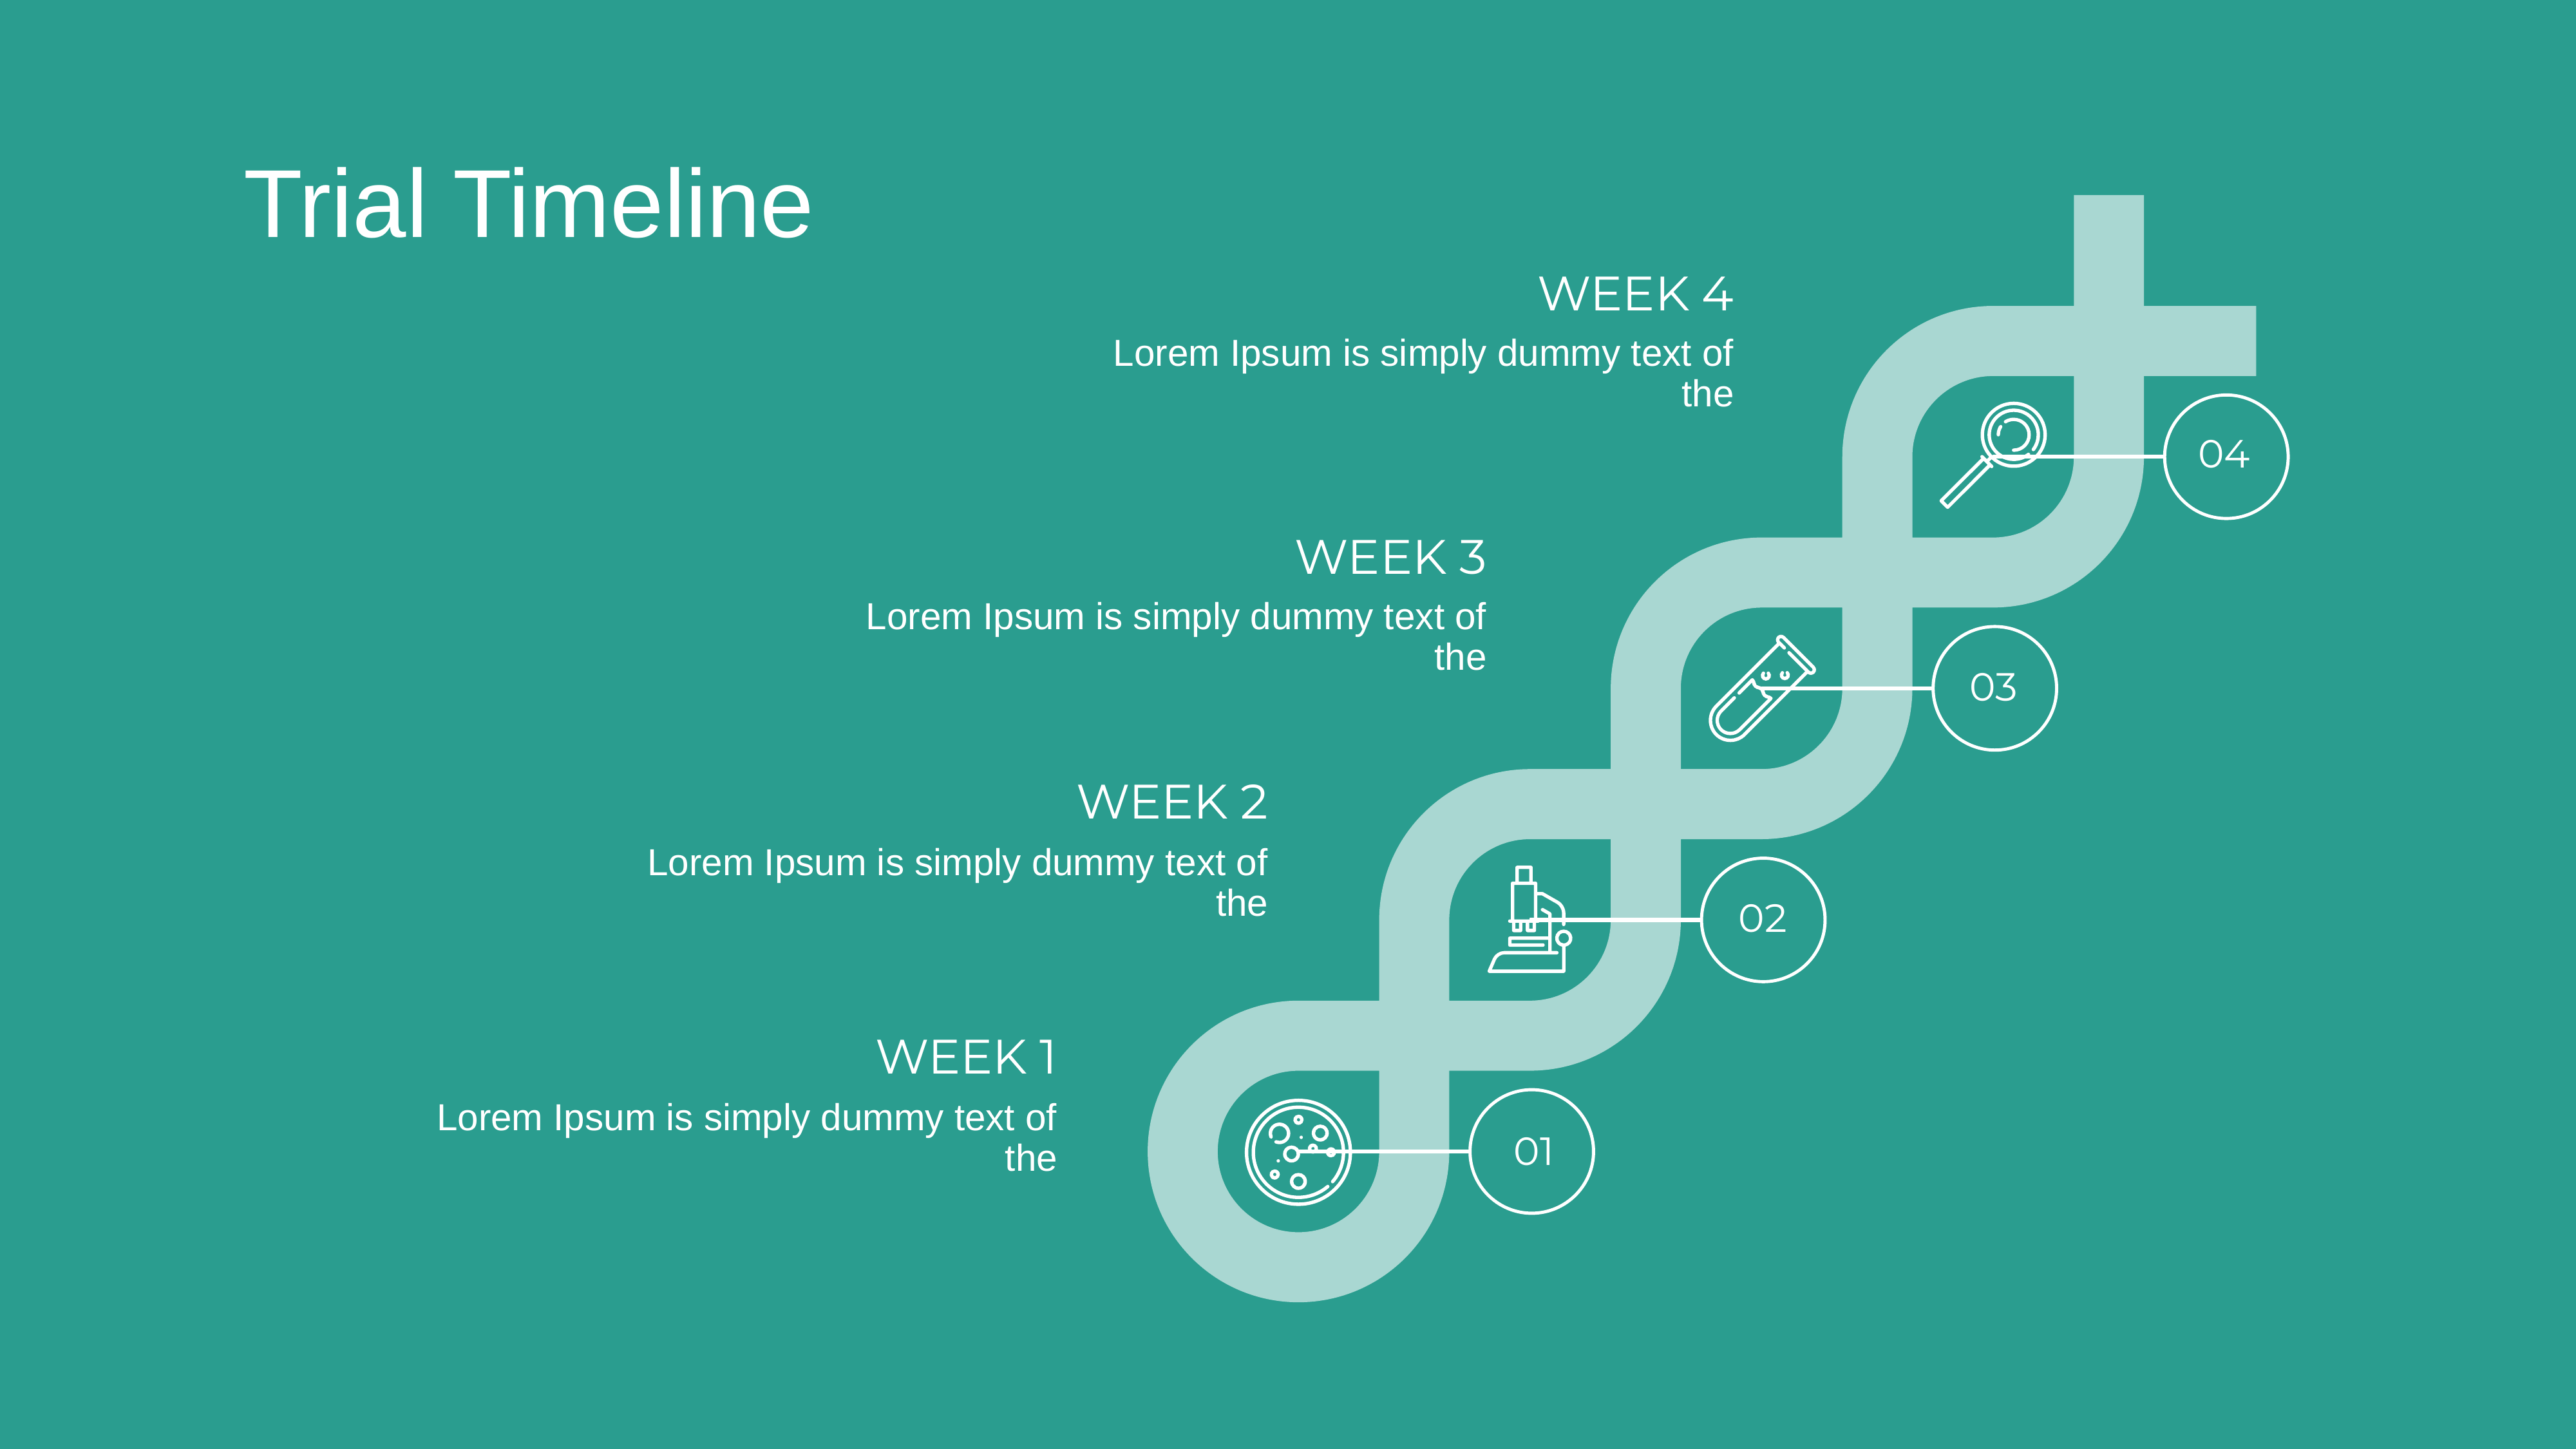

Trial Timeline

WEEK 4
Lorem Ipsum is simply dummy text of the

04
WEEK 3
Lorem Ipsum is simply dummy text of the

03
WEEK 2
Lorem Ipsum is simply dummy text of the

02
WEEK 1
Lorem Ipsum is simply dummy text of the

01